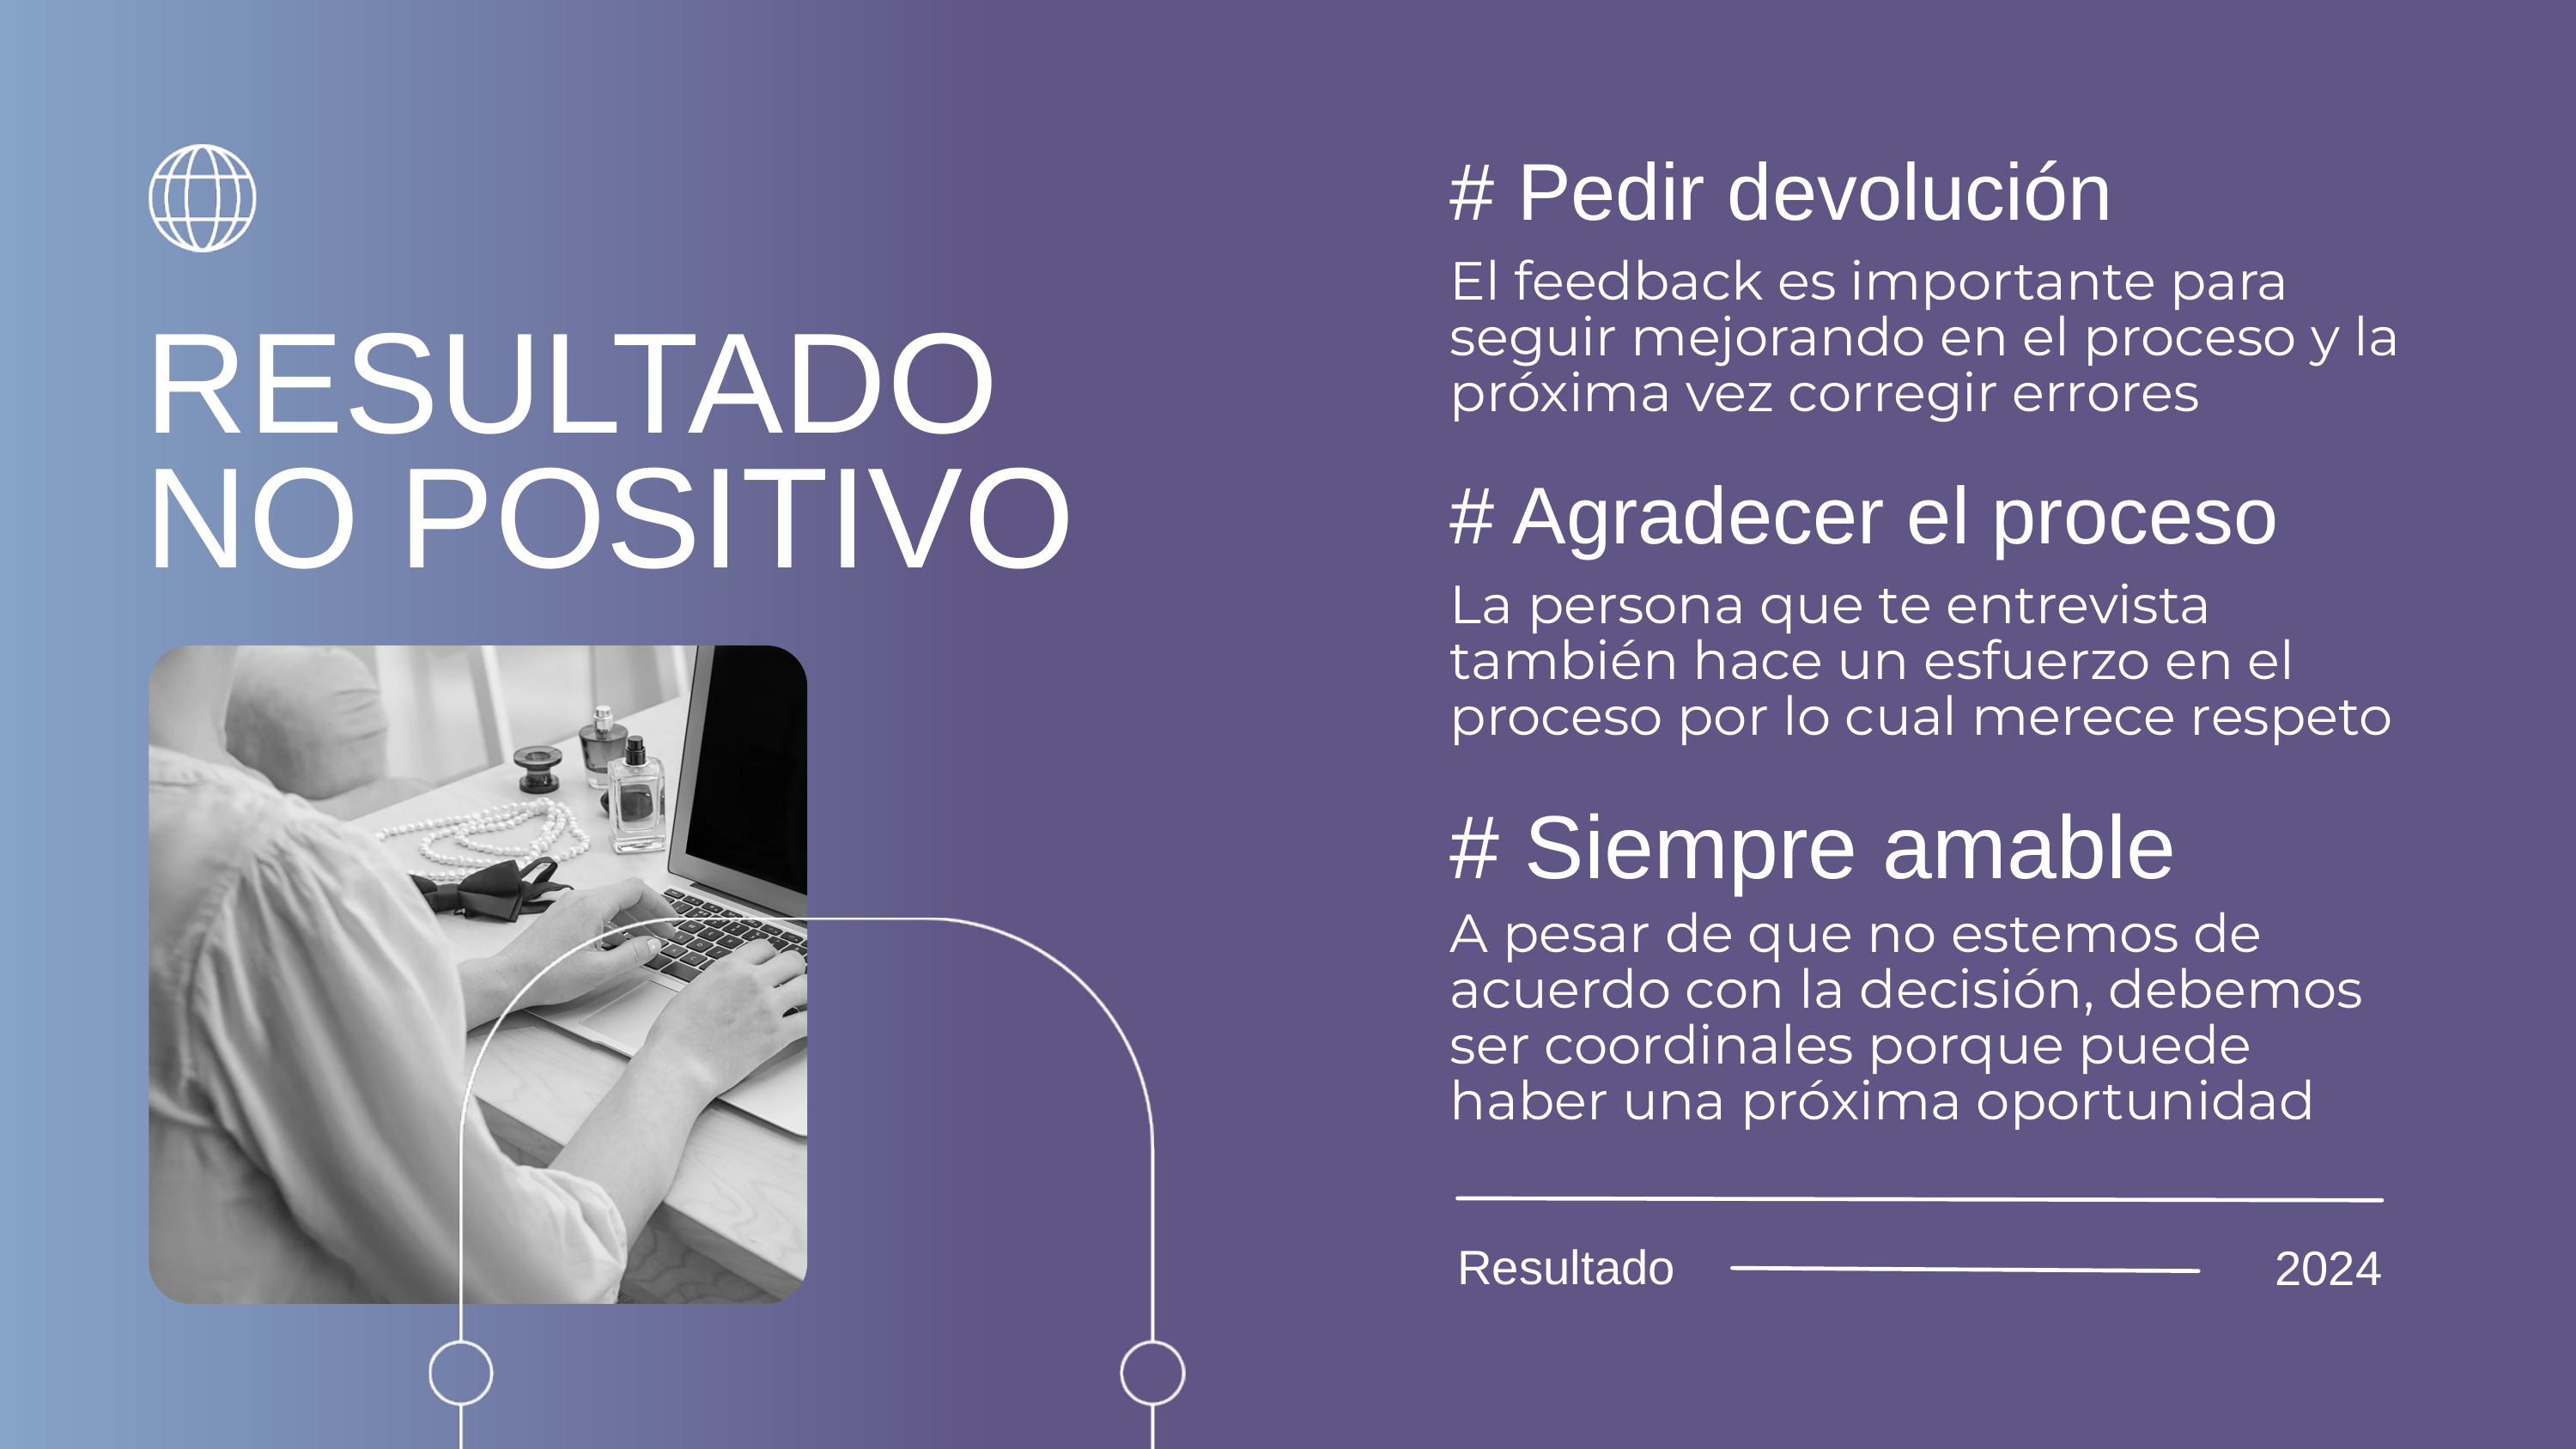

# Pedir devolución
El feedback es importante para seguir mejorando en el proceso y la próxima vez corregir errores
RESULTADO
NO POSITIVO
# Agradecer el proceso
La persona que te entrevista también hace un esfuerzo en el proceso por lo cual merece respeto

# Siempre amable
A pesar de que no estemos de acuerdo con la decisión, debemos ser coordinales porque puede haber una próxima oportunidad

Resultado
2024